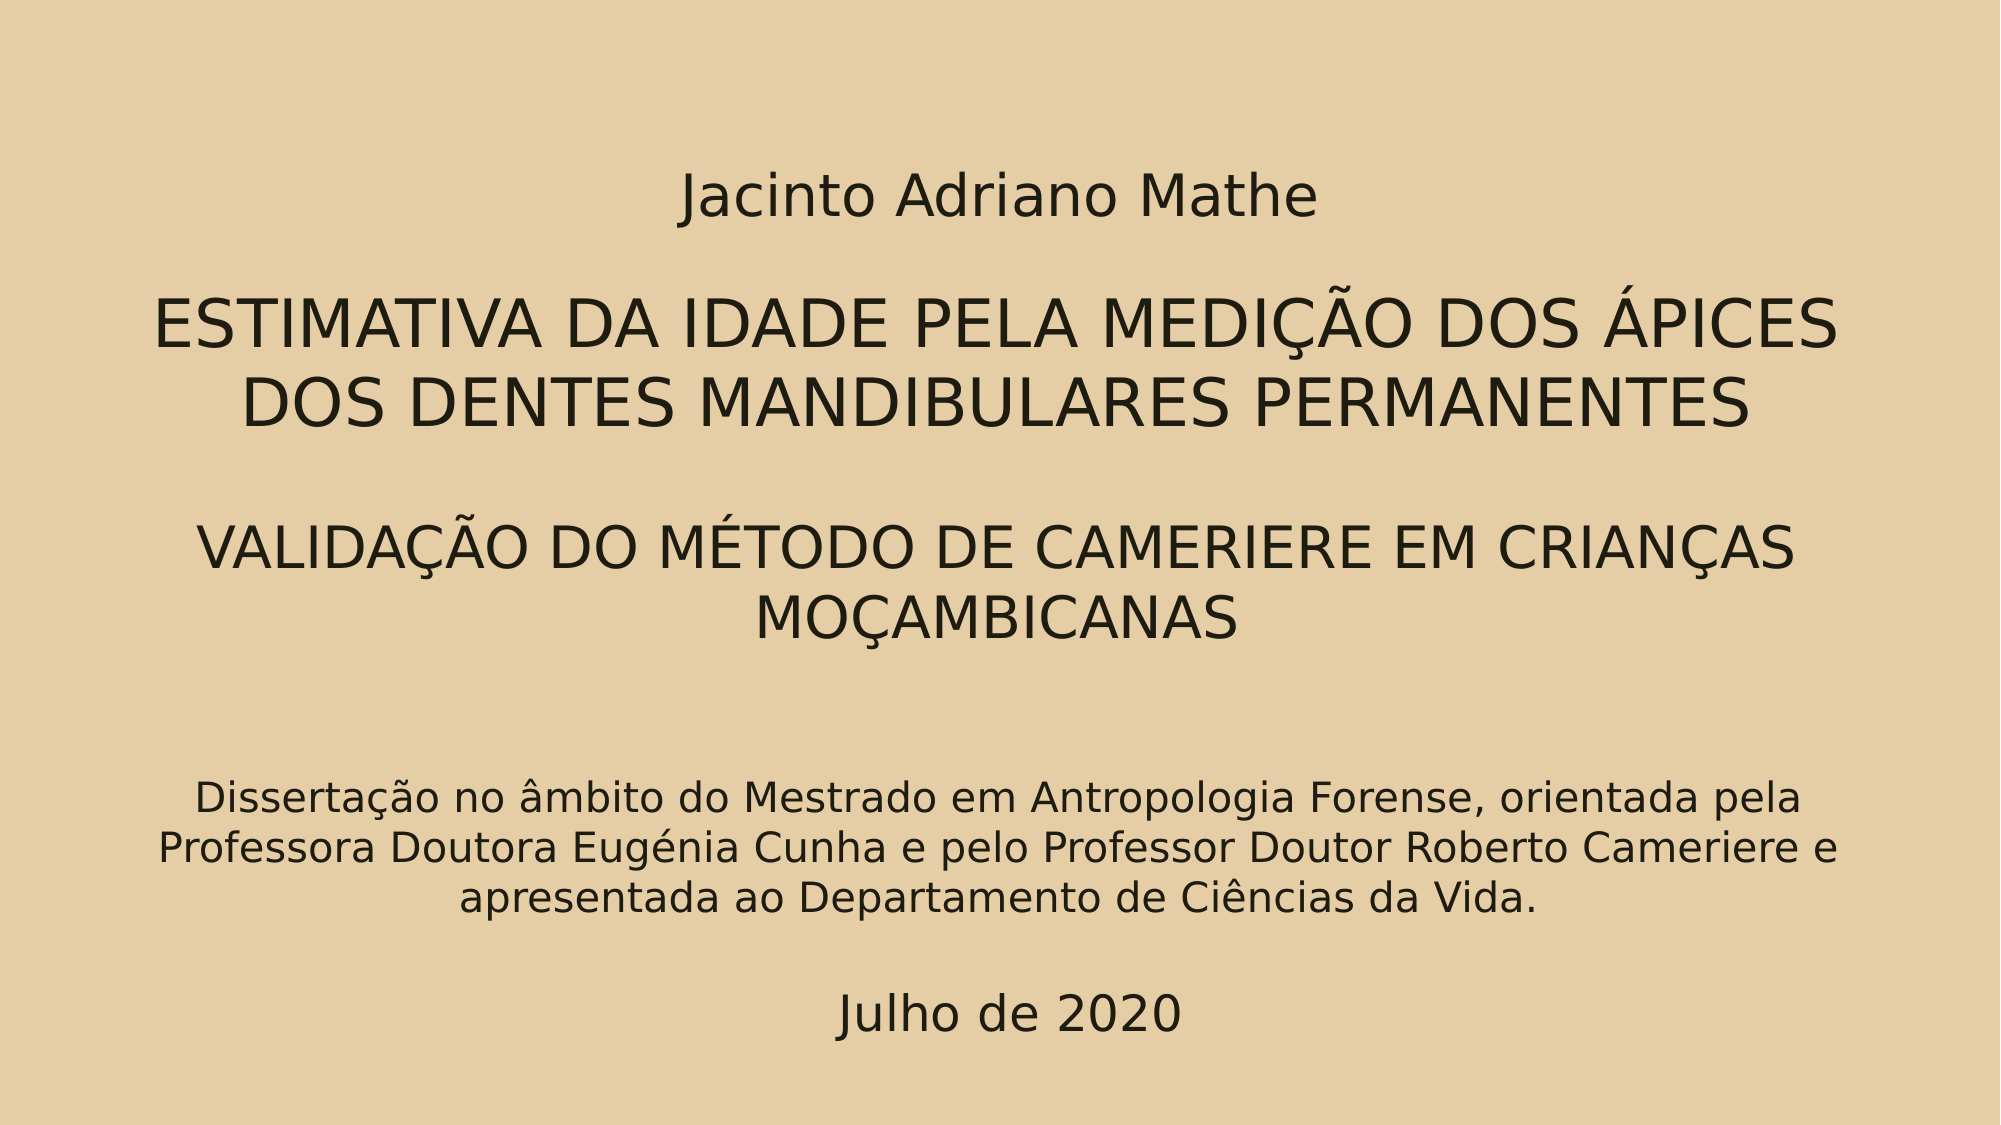

Jacinto Adriano Mathe
ESTIMATIVA DA IDADE PELA MEDIÇÃO DOS ÁPICES DOS DENTES MANDIBULARES PERMANENTES

VALIDAÇÃO DO MÉTODO DE CAMERIERE EM CRIANÇAS MOÇAMBICANAS
Dissertação no âmbito do Mestrado em Antropologia Forense, orientada pela Professora Doutora Eugénia Cunha e pelo Professor Doutor Roberto Cameriere e apresentada ao Departamento de Ciências da Vida.
Julho de 2020